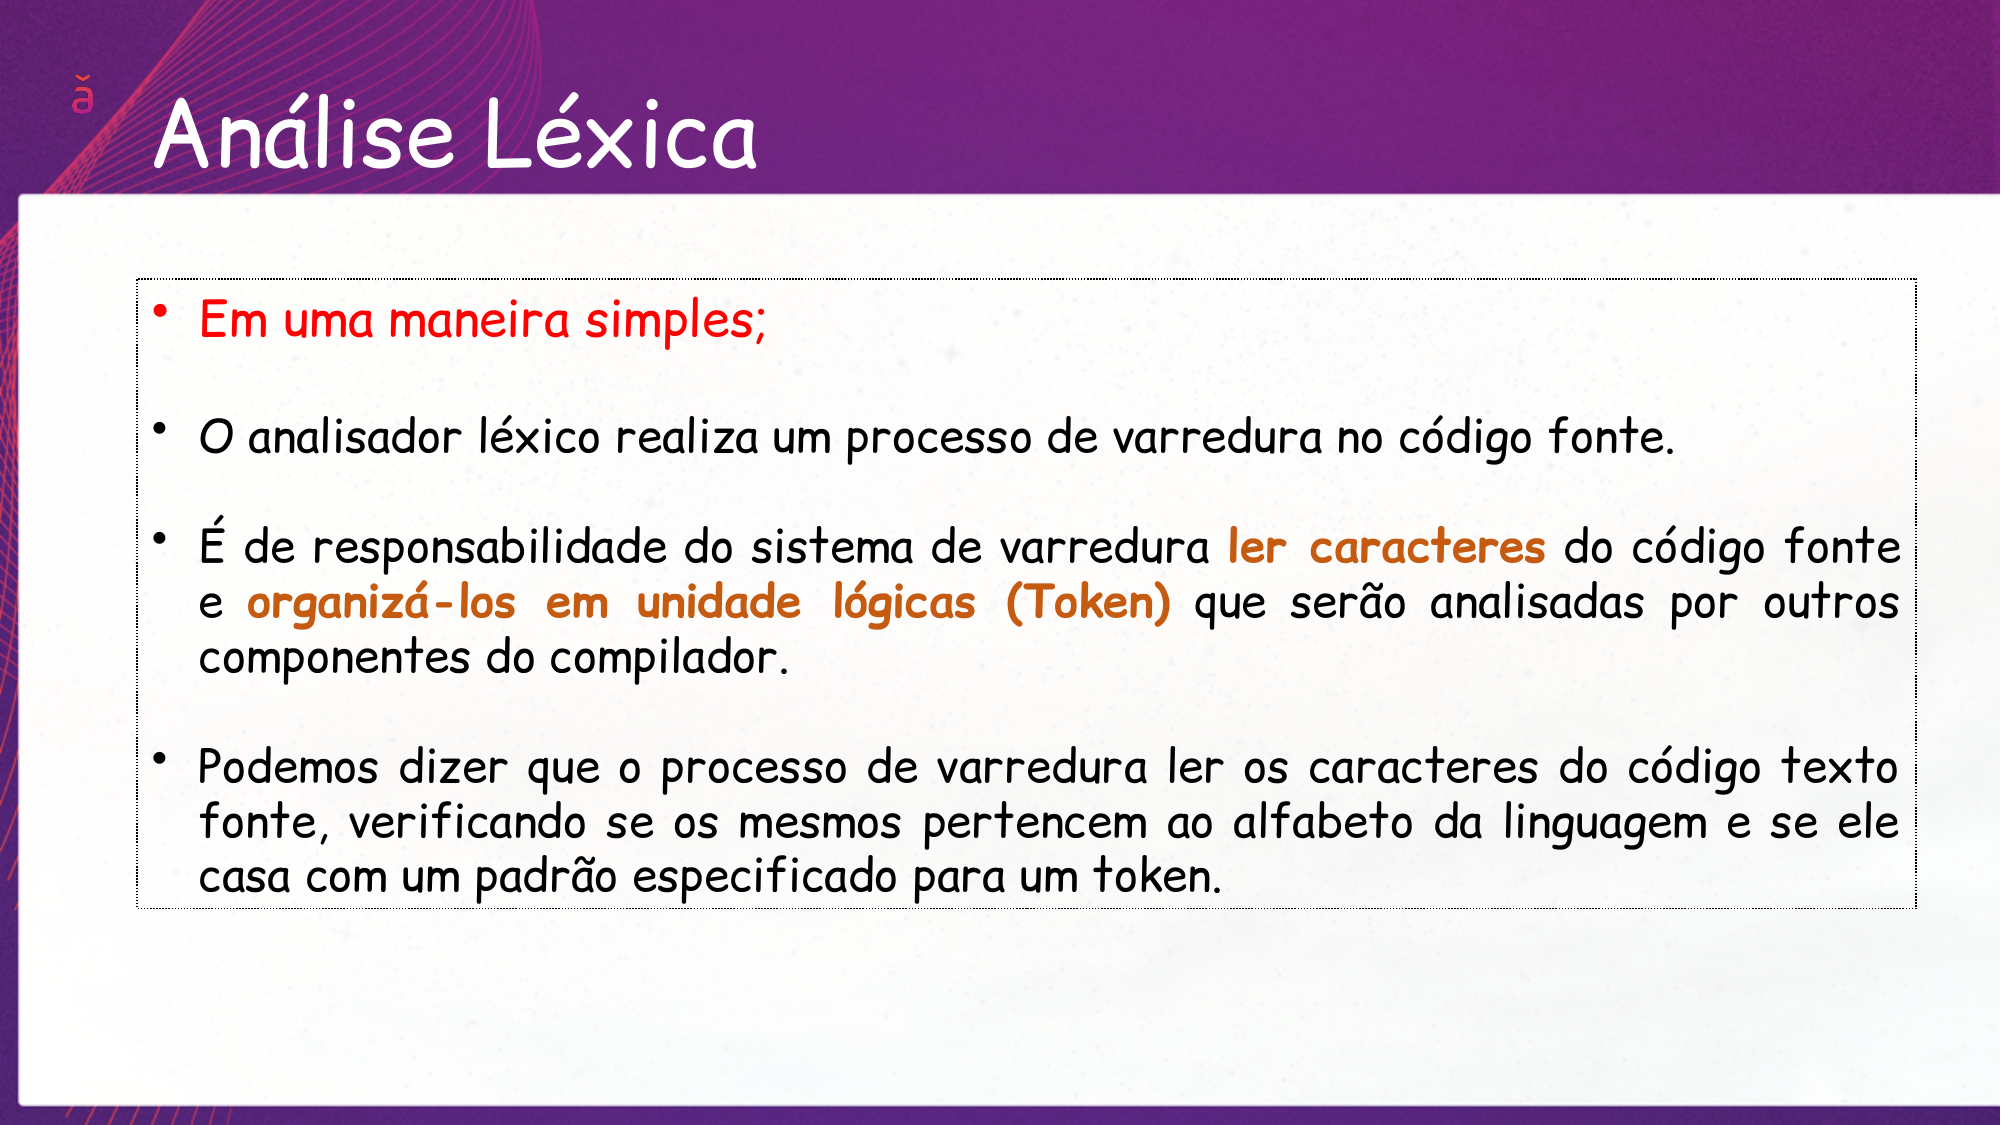

Análise Léxica
Em uma maneira simples;

O analisador léxico realiza um processo de varredura no código fonte.

É de responsabilidade do sistema de varredura ler caracteres do código fonte e organizá-los em unidade lógicas (Token) que serão analisadas por outros componentes do compilador.

Podemos dizer que o processo de varredura ler os caracteres do código texto fonte, verificando se os mesmos pertencem ao alfabeto da linguagem e se ele casa com um padrão especificado para um token.